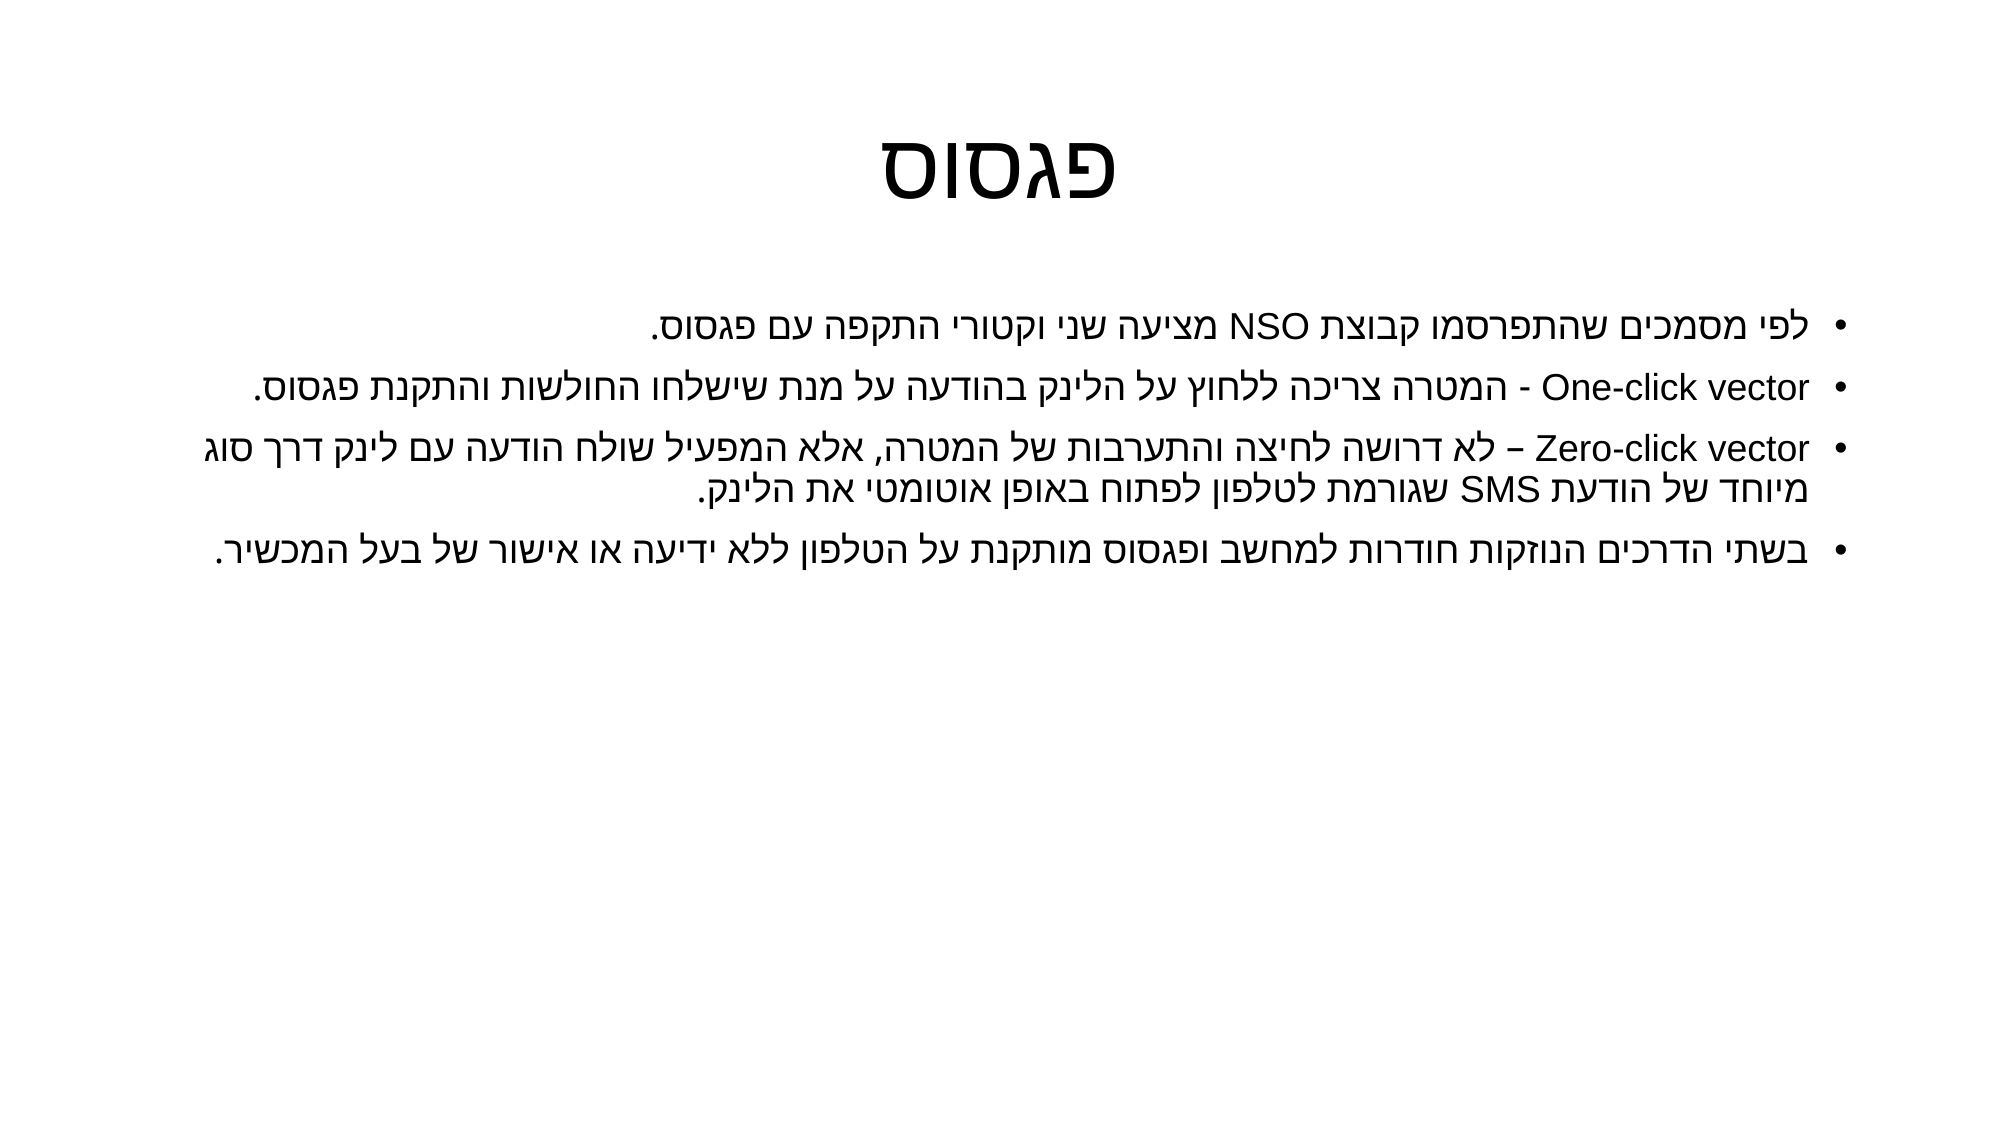

# פגסוס
לפי מסמכים שהתפרסמו קבוצת NSO מציעה שני וקטורי התקפה עם פגסוס.
One-click vector - המטרה צריכה ללחוץ על הלינק בהודעה על מנת שישלחו החולשות והתקנת פגסוס.
Zero-click vector – לא דרושה לחיצה והתערבות של המטרה, אלא המפעיל שולח הודעה עם לינק דרך סוג מיוחד של הודעת SMS שגורמת לטלפון לפתוח באופן אוטומטי את הלינק.
בשתי הדרכים הנוזקות חודרות למחשב ופגסוס מותקנת על הטלפון ללא ידיעה או אישור של בעל המכשיר.